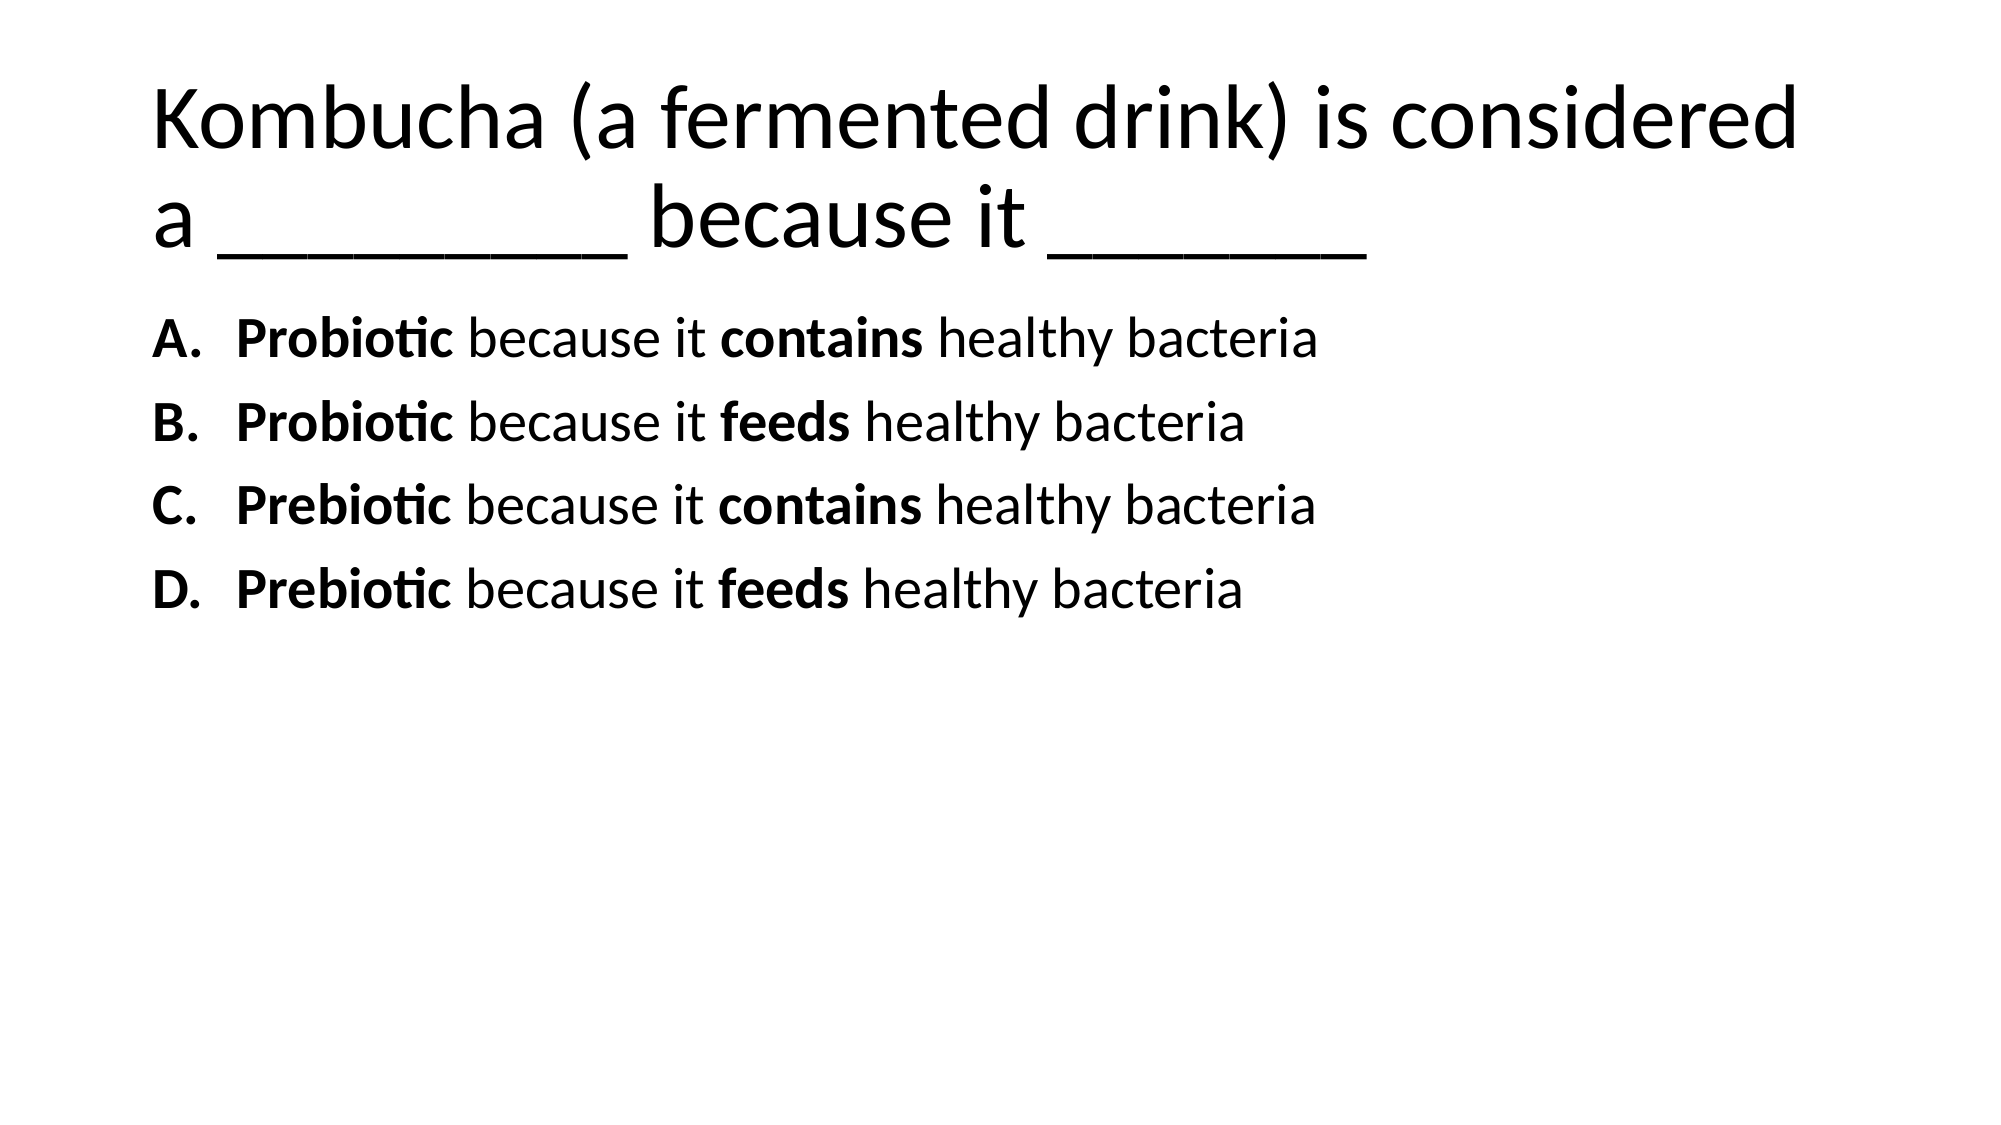

# Kombucha (a fermented drink) is considered a _________ because it _______
Probiotic because it contains healthy bacteria
Probiotic because it feeds healthy bacteria
Prebiotic because it contains healthy bacteria
Prebiotic because it feeds healthy bacteria